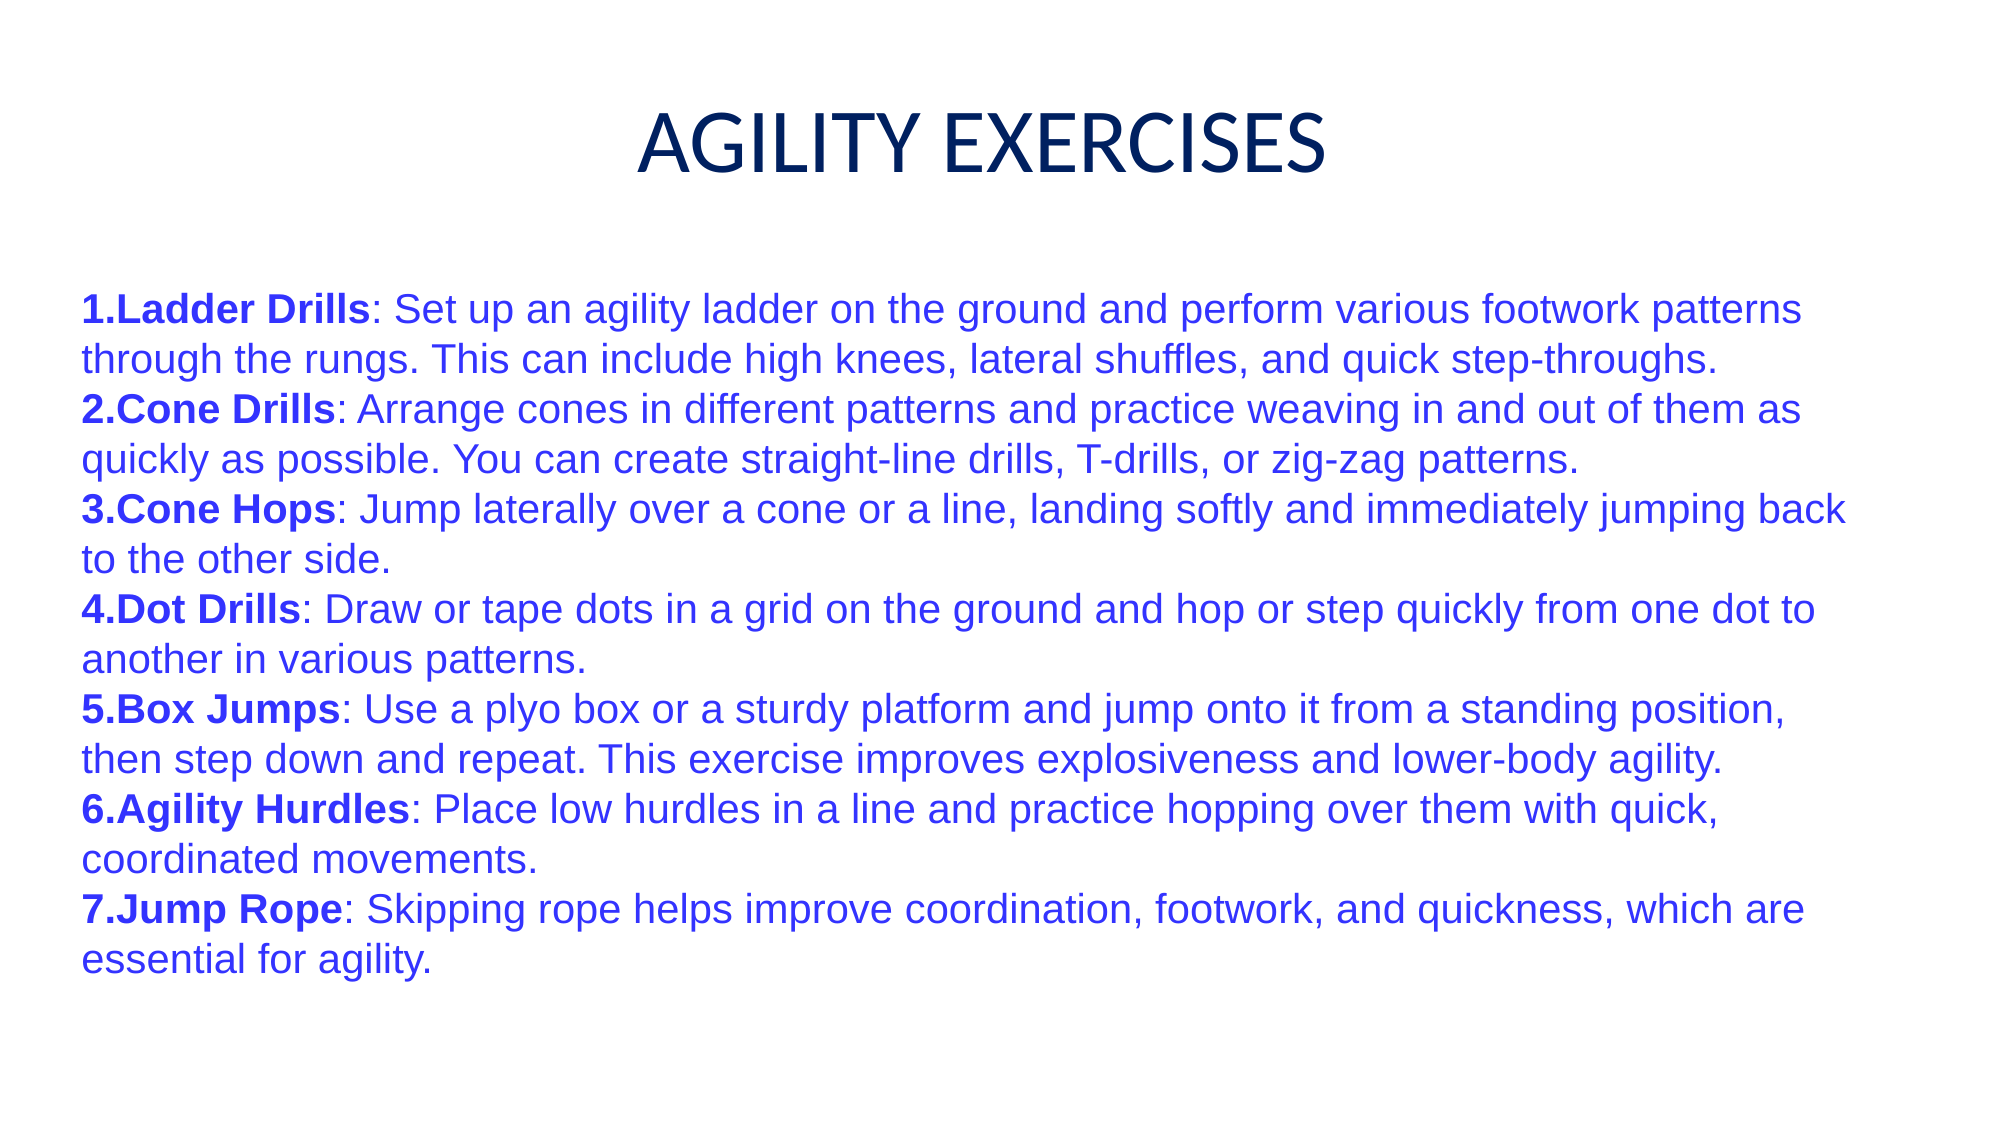

AGILITY EXERCISES
Ladder Drills: Set up an agility ladder on the ground and perform various footwork patterns through the rungs. This can include high knees, lateral shuffles, and quick step-throughs.
Cone Drills: Arrange cones in different patterns and practice weaving in and out of them as quickly as possible. You can create straight-line drills, T-drills, or zig-zag patterns.
Cone Hops: Jump laterally over a cone or a line, landing softly and immediately jumping back to the other side.
Dot Drills: Draw or tape dots in a grid on the ground and hop or step quickly from one dot to another in various patterns.
Box Jumps: Use a plyo box or a sturdy platform and jump onto it from a standing position, then step down and repeat. This exercise improves explosiveness and lower-body agility.
Agility Hurdles: Place low hurdles in a line and practice hopping over them with quick, coordinated movements.
Jump Rope: Skipping rope helps improve coordination, footwork, and quickness, which are essential for agility.